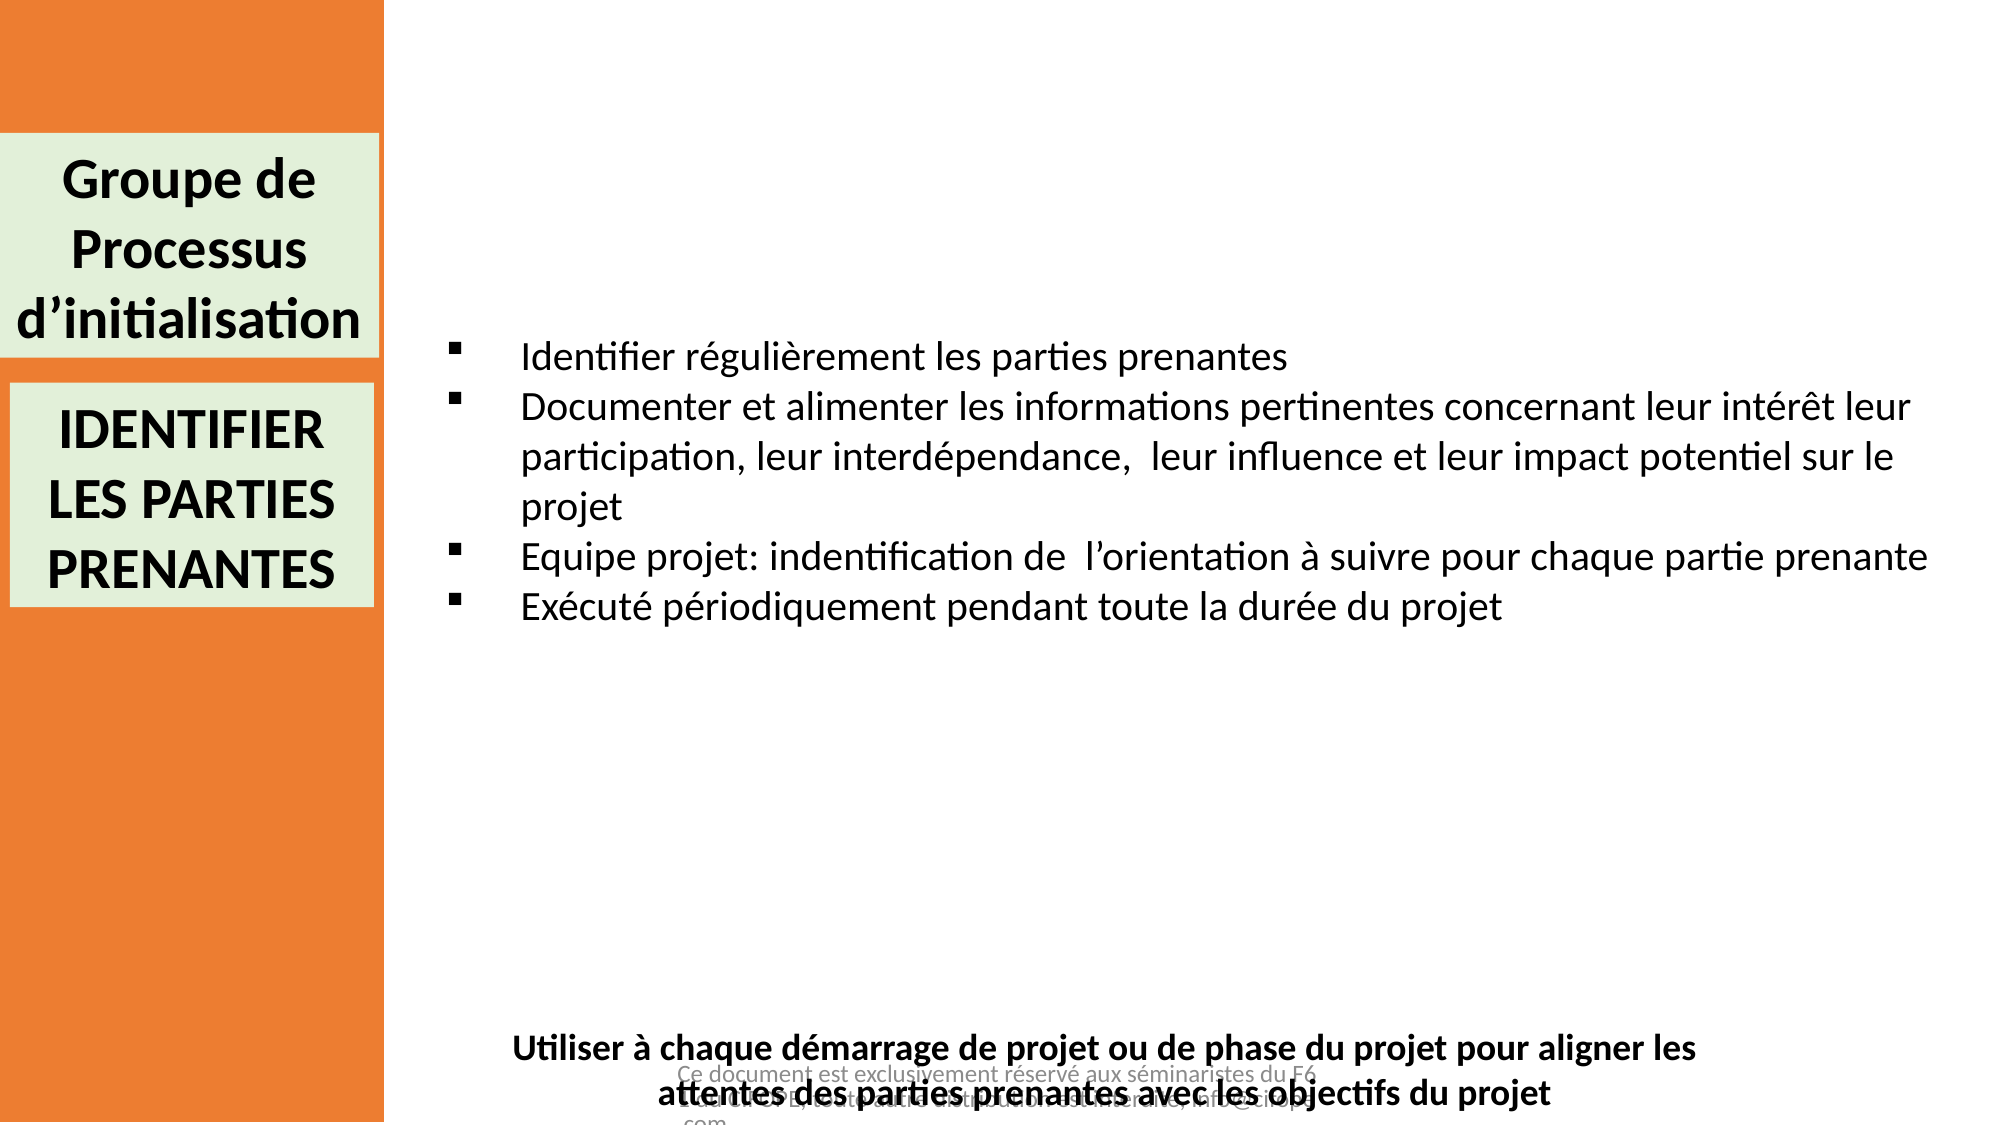

Groupe de Processus d’initialisation

Identifier régulièrement les parties prenantes
Documenter et alimenter les informations pertinentes concernant leur intérêt leur participation, leur interdépendance,  leur influence et leur impact potentiel sur le projet
Equipe projet: indentification de  l’orientation à suivre pour chaque partie prenante
Exécuté périodiquement pendant toute la durée du projet

IDENTIFIER LES PARTIES PRENANTES
Utiliser à chaque démarrage de projet ou de phase du projet pour aligner les attentes des parties prenantes avec les objectifs du projet
Ce document est exclusivement réservé aux séminaristes du F61 du CIFOPE, toute autre distribution est interdite, info@cifope.com